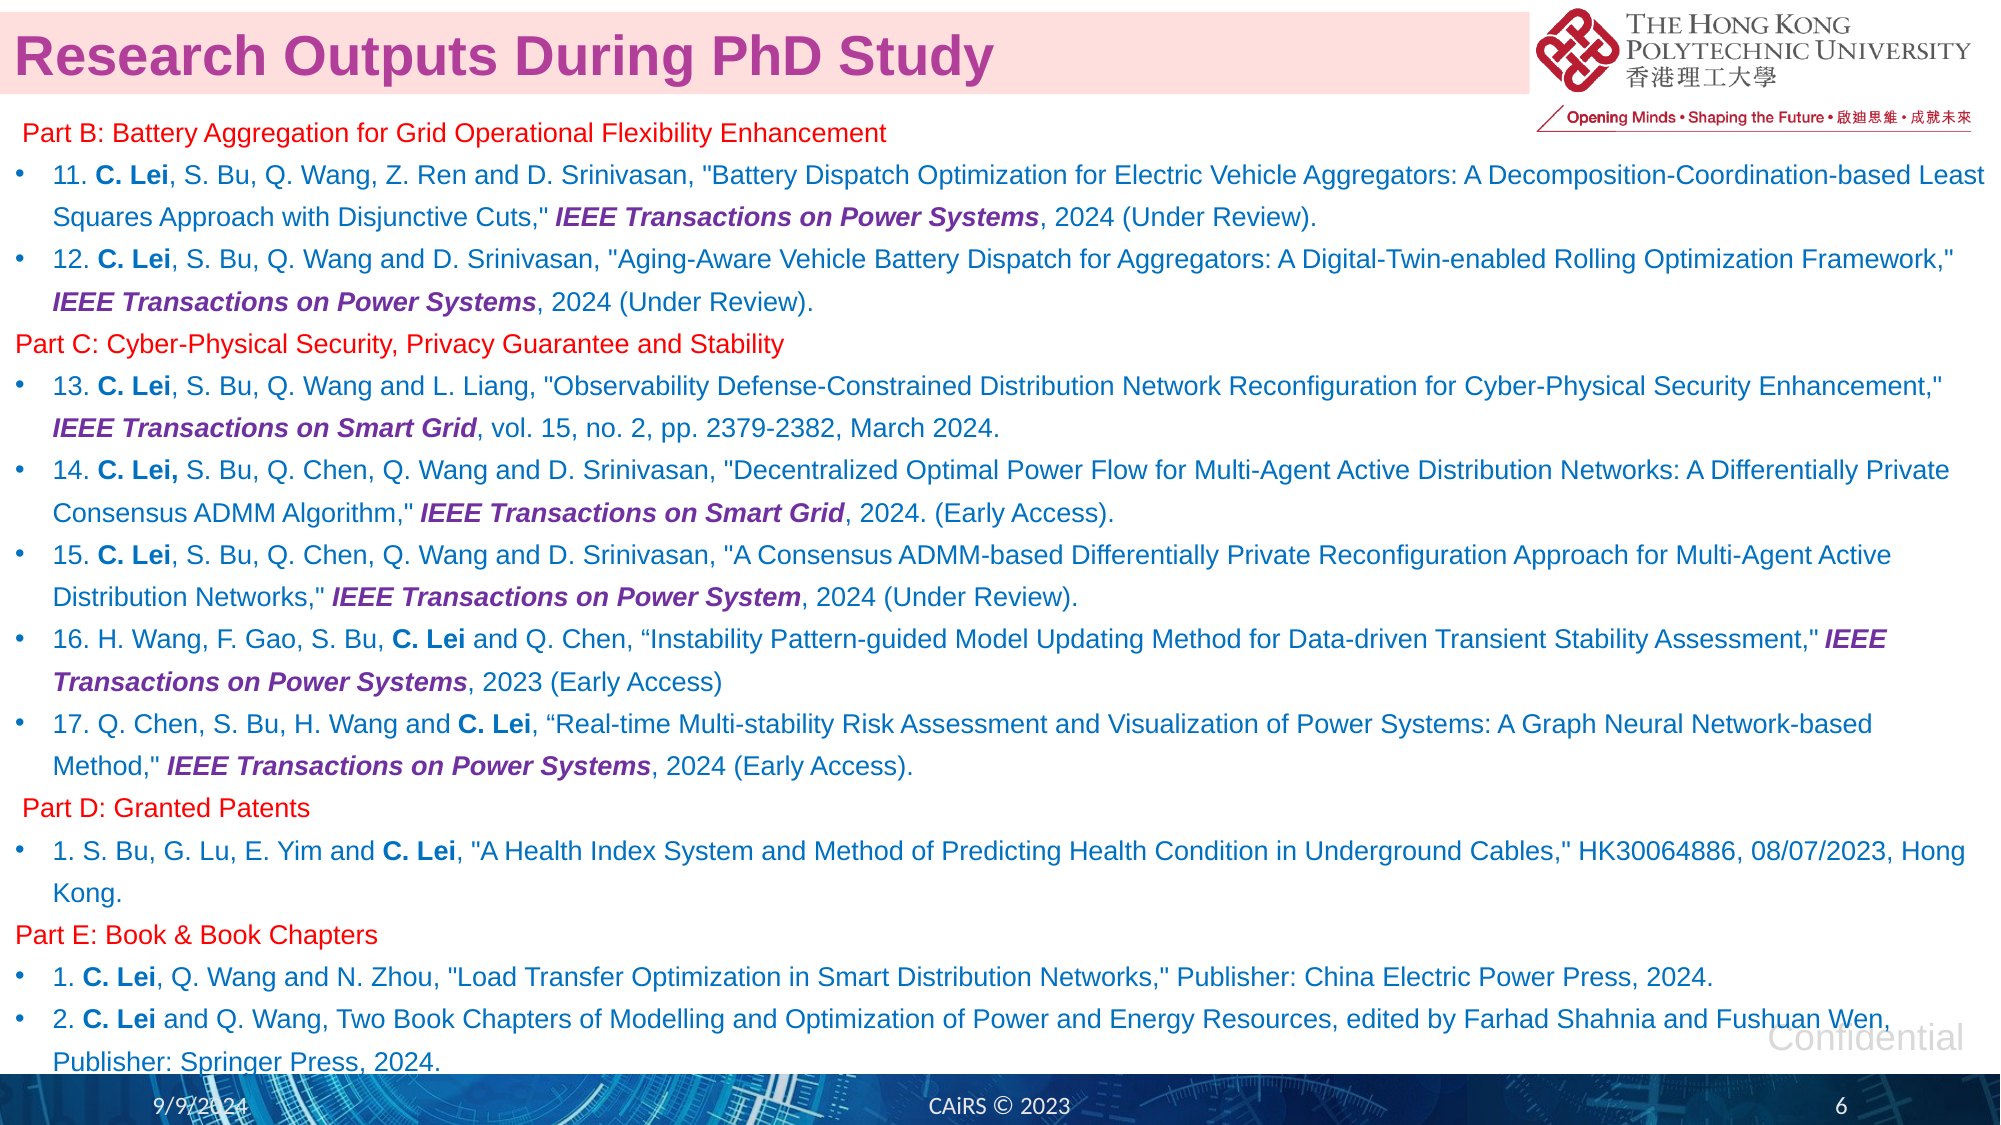

Research Outputs During PhD Study
 Part B: Battery Aggregation for Grid Operational Flexibility Enhancement
11. C. Lei, S. Bu, Q. Wang, Z. Ren and D. Srinivasan, "Battery Dispatch Optimization for Electric Vehicle Aggregators: A Decomposition-Coordination-based Least Squares Approach with Disjunctive Cuts," IEEE Transactions on Power Systems, 2024 (Under Review).
12. C. Lei, S. Bu, Q. Wang and D. Srinivasan, "Aging-Aware Vehicle Battery Dispatch for Aggregators: A Digital-Twin-enabled Rolling Optimization Framework," IEEE Transactions on Power Systems, 2024 (Under Review).
Part C: Cyber-Physical Security, Privacy Guarantee and Stability
13. C. Lei, S. Bu, Q. Wang and L. Liang, "Observability Defense-Constrained Distribution Network Reconfiguration for Cyber-Physical Security Enhancement," IEEE Transactions on Smart Grid, vol. 15, no. 2, pp. 2379-2382, March 2024.
14. C. Lei, S. Bu, Q. Chen, Q. Wang and D. Srinivasan, "Decentralized Optimal Power Flow for Multi-Agent Active Distribution Networks: A Differentially Private Consensus ADMM Algorithm," IEEE Transactions on Smart Grid, 2024. (Early Access).
15. C. Lei, S. Bu, Q. Chen, Q. Wang and D. Srinivasan, "A Consensus ADMM-based Differentially Private Reconfiguration Approach for Multi-Agent Active Distribution Networks," IEEE Transactions on Power System, 2024 (Under Review).
16. H. Wang, F. Gao, S. Bu, C. Lei and Q. Chen, “Instability Pattern-guided Model Updating Method for Data-driven Transient Stability Assessment," IEEE Transactions on Power Systems, 2023 (Early Access)
17. Q. Chen, S. Bu, H. Wang and C. Lei, “Real-time Multi-stability Risk Assessment and Visualization of Power Systems: A Graph Neural Network-based Method," IEEE Transactions on Power Systems, 2024 (Early Access).
 Part D: Granted Patents
1. S. Bu, G. Lu, E. Yim and C. Lei, "A Health Index System and Method of Predicting Health Condition in Underground Cables," HK30064886, 08/07/2023, Hong Kong.
Part E: Book & Book Chapters
1. C. Lei, Q. Wang and N. Zhou, "Load Transfer Optimization in Smart Distribution Networks," Publisher: China Electric Power Press, 2024.
2. C. Lei and Q. Wang, Two Book Chapters of Modelling and Optimization of Power and Energy Resources, edited by Farhad Shahnia and Fushuan Wen, Publisher: Springer Press, 2024.
9/9/2024
CAiRS © 2023
6